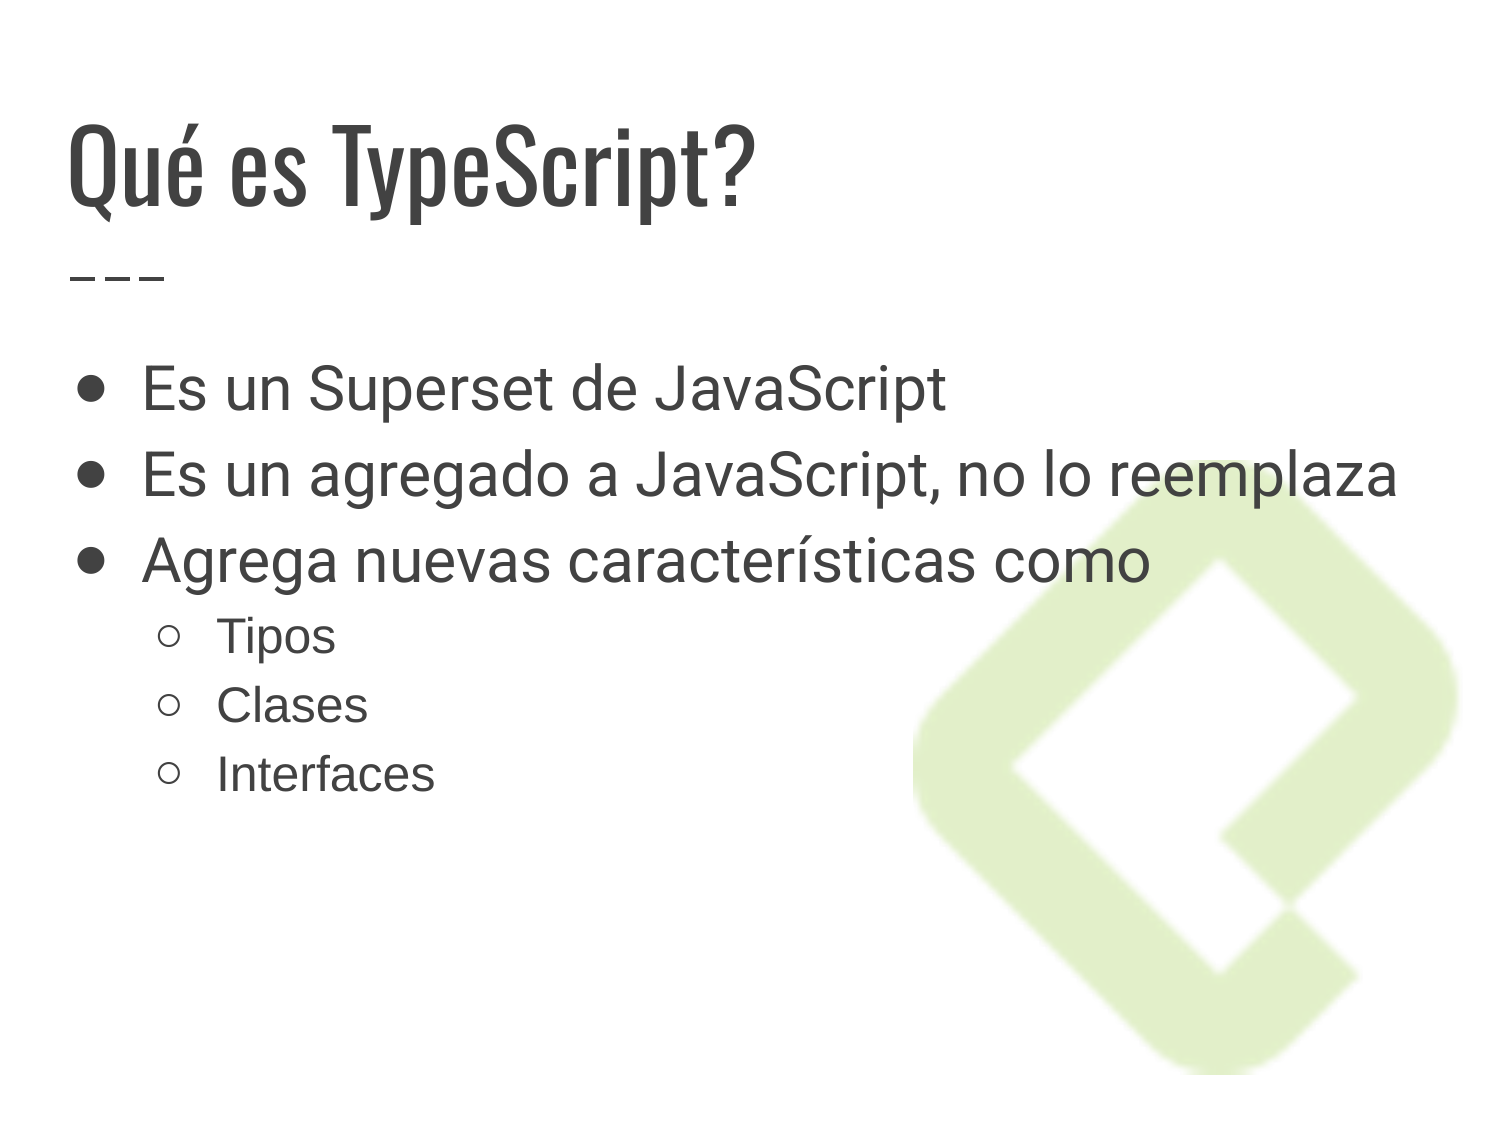

# Qué es TypeScript?
Es un Superset de JavaScript
Es un agregado a JavaScript, no lo reemplaza
Agrega nuevas características como
Tipos
Clases
Interfaces